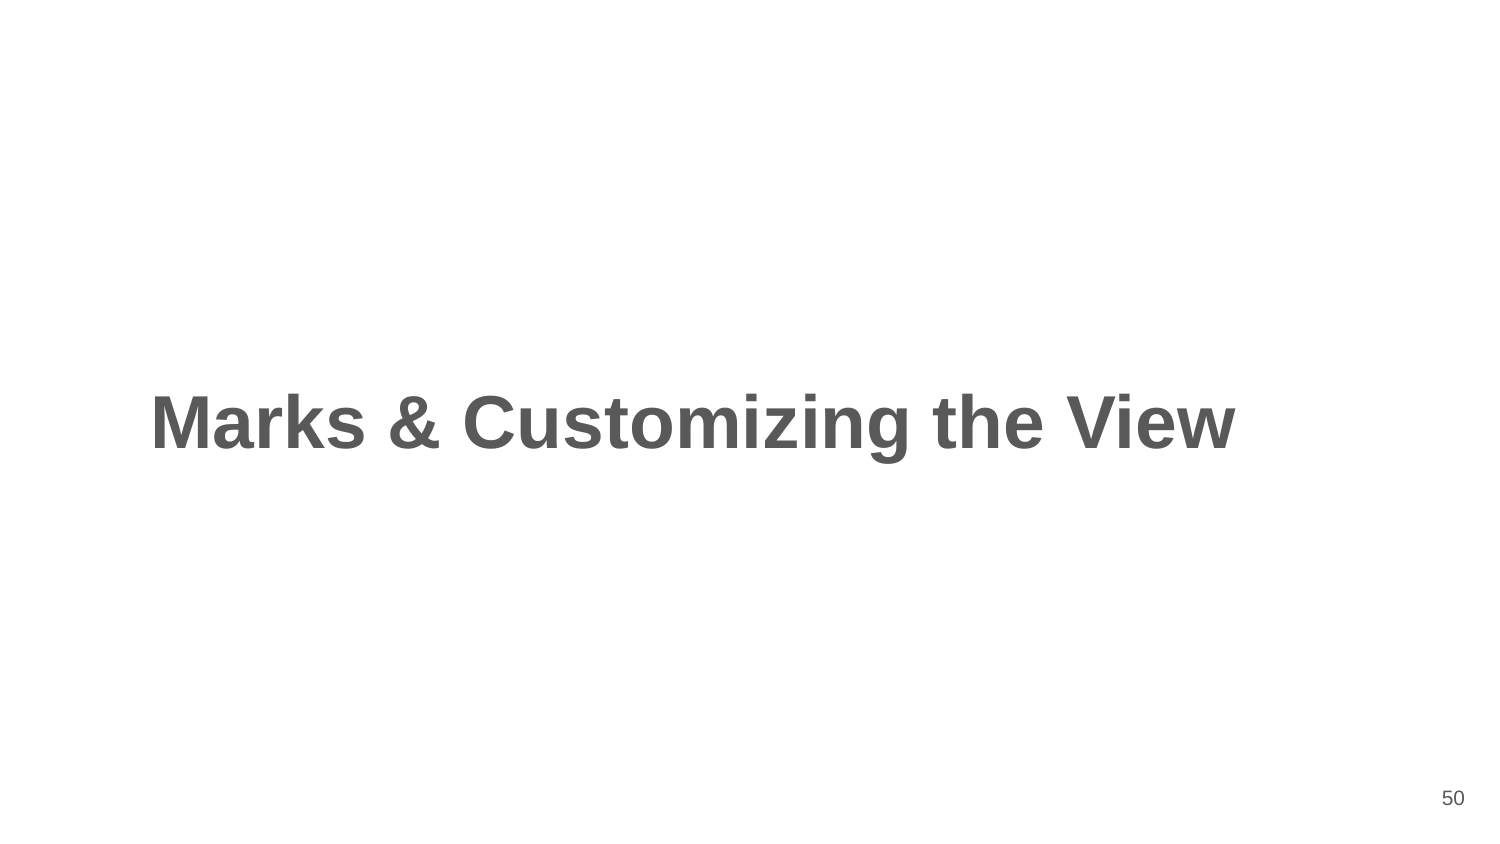

# Marks & Customizing the View
50